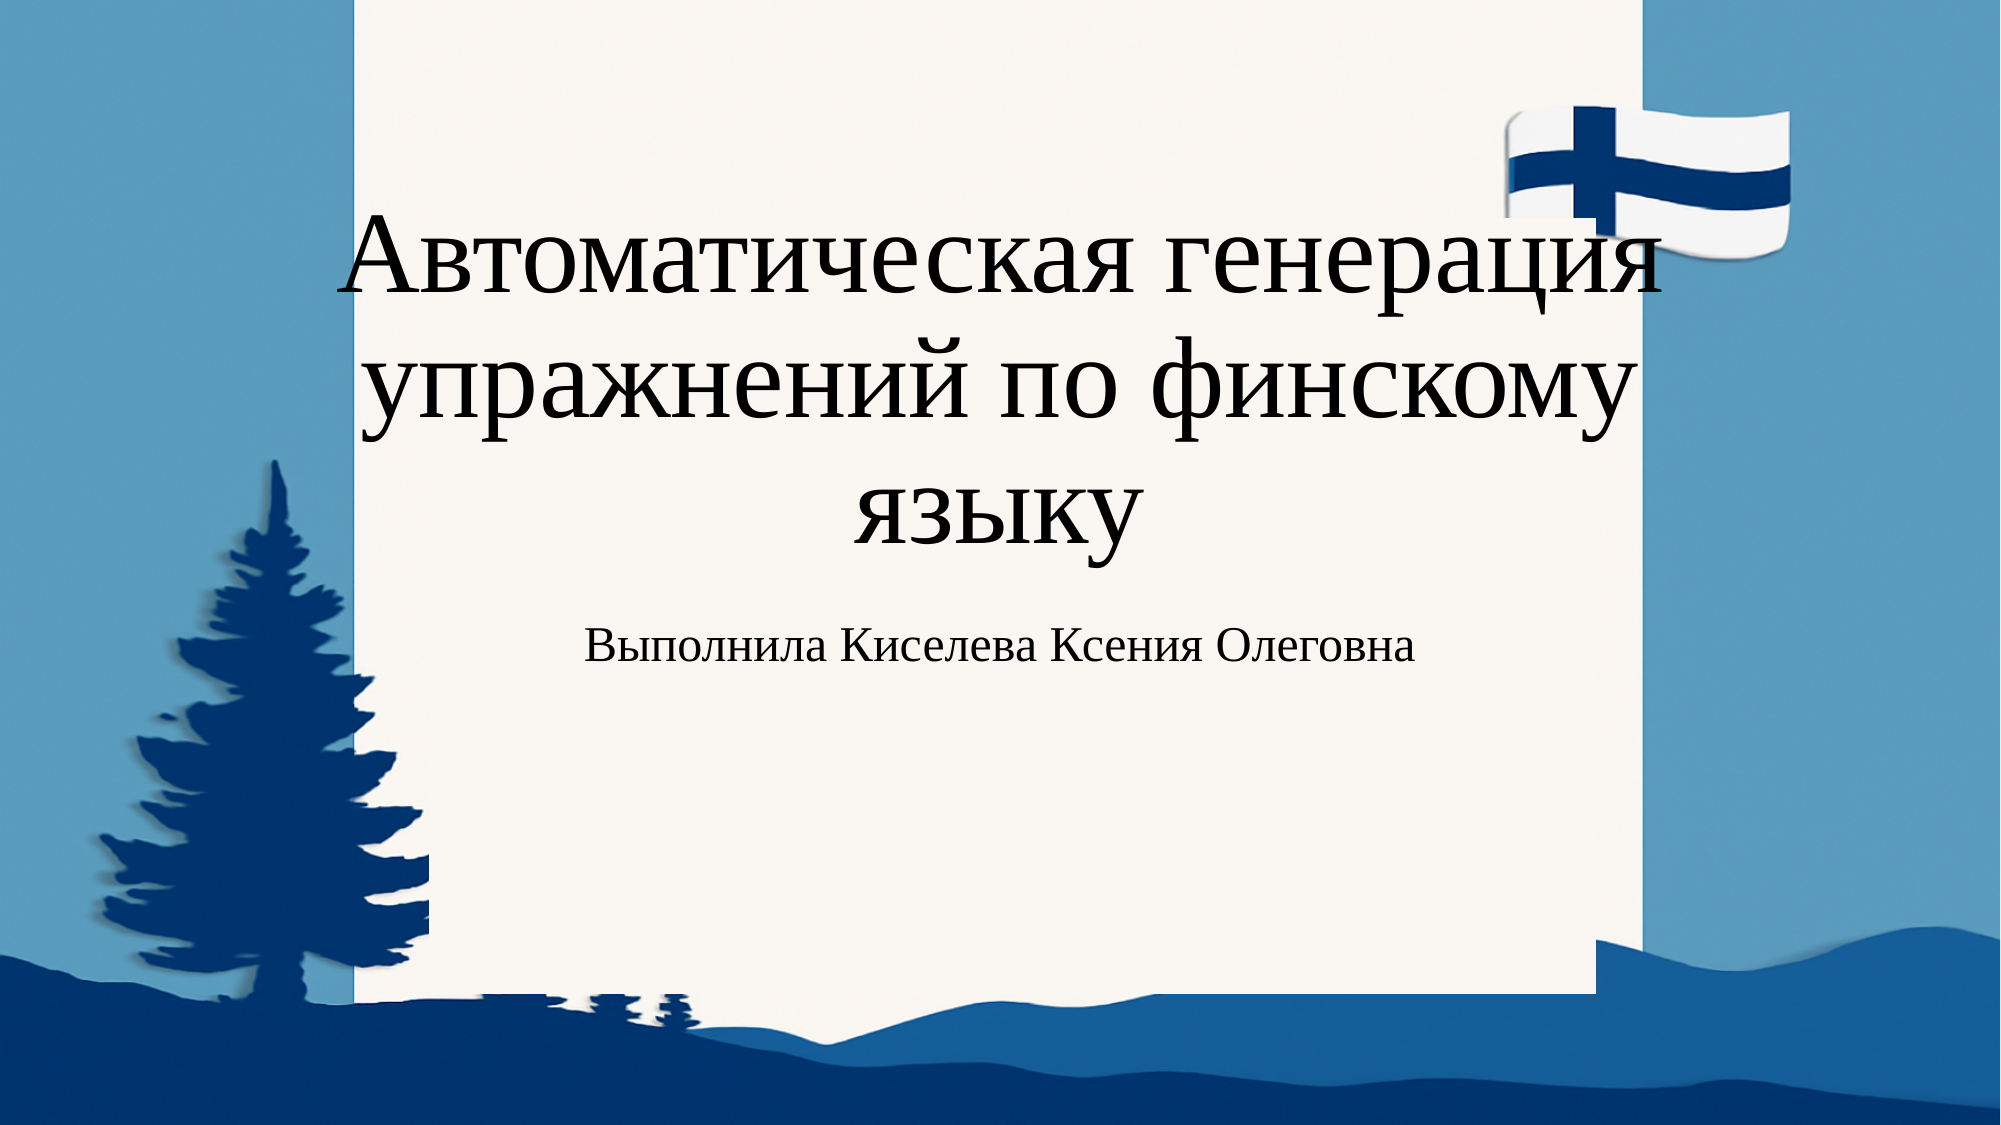

# Автоматическая генерация упражнений по финскому языку

Выполнила Киселева Ксения Олеговна